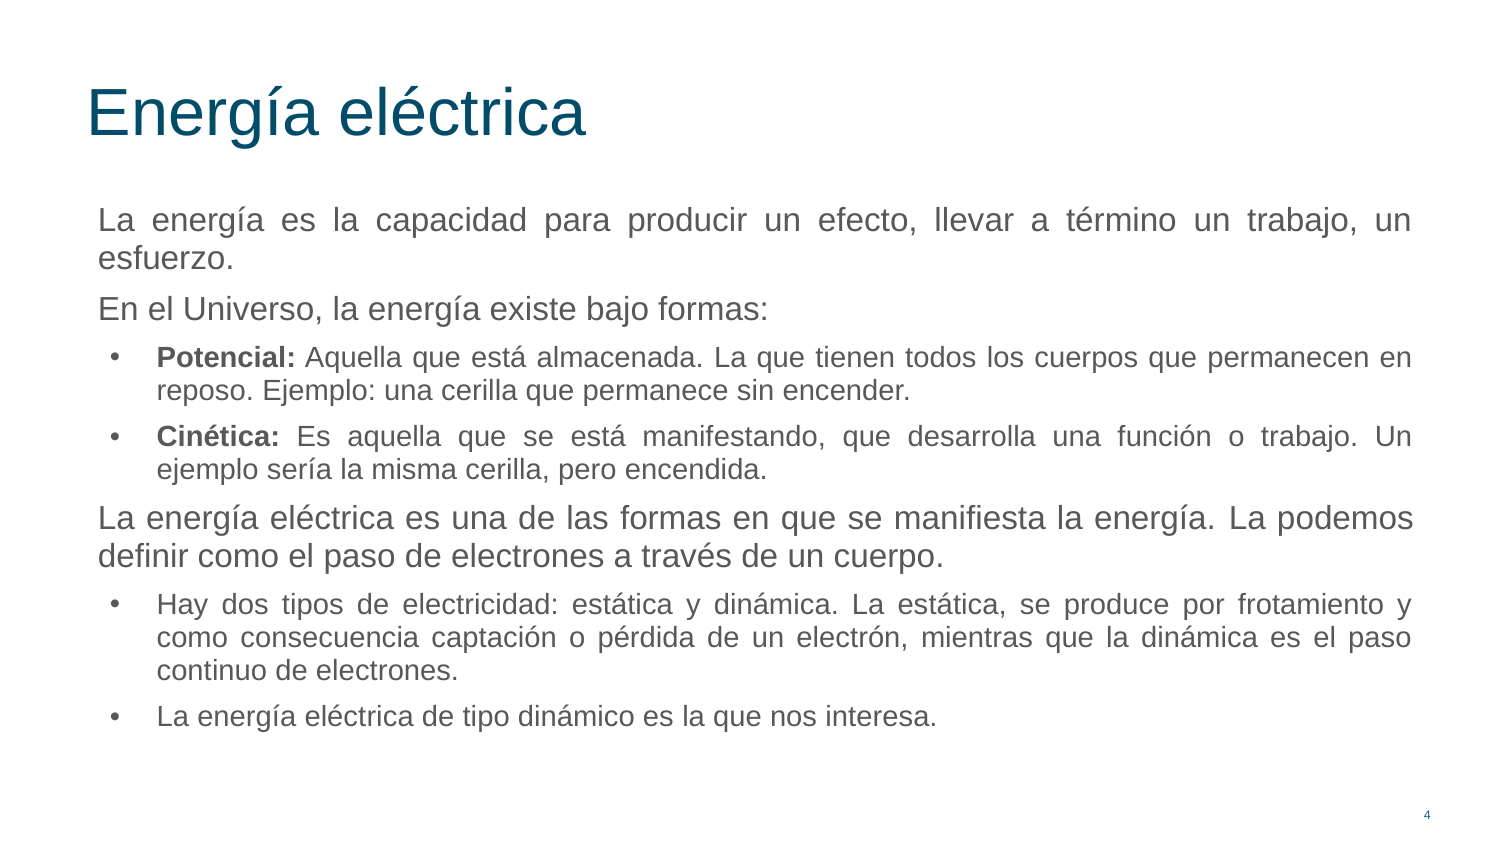

# Energía eléctrica
La energía es la capacidad para producir un efecto, llevar a término un trabajo, un esfuerzo.
En el Universo, la energía existe bajo formas:
Potencial: Aquella que está almacenada. La que tienen todos los cuerpos que permanecen en reposo. Ejemplo: una cerilla que permanece sin encender.
Cinética: Es aquella que se está manifestando, que desarrolla una función o trabajo. Un ejemplo sería la misma cerilla, pero encendida.
La energía eléctrica es una de las formas en que se manifiesta la energía. La podemos definir como el paso de electrones a través de un cuerpo.
Hay dos tipos de electricidad: estática y dinámica. La estática, se produce por frotamiento y como consecuencia captación o pérdida de un electrón, mientras que la dinámica es el paso continuo de electrones.
La energía eléctrica de tipo dinámico es la que nos interesa.